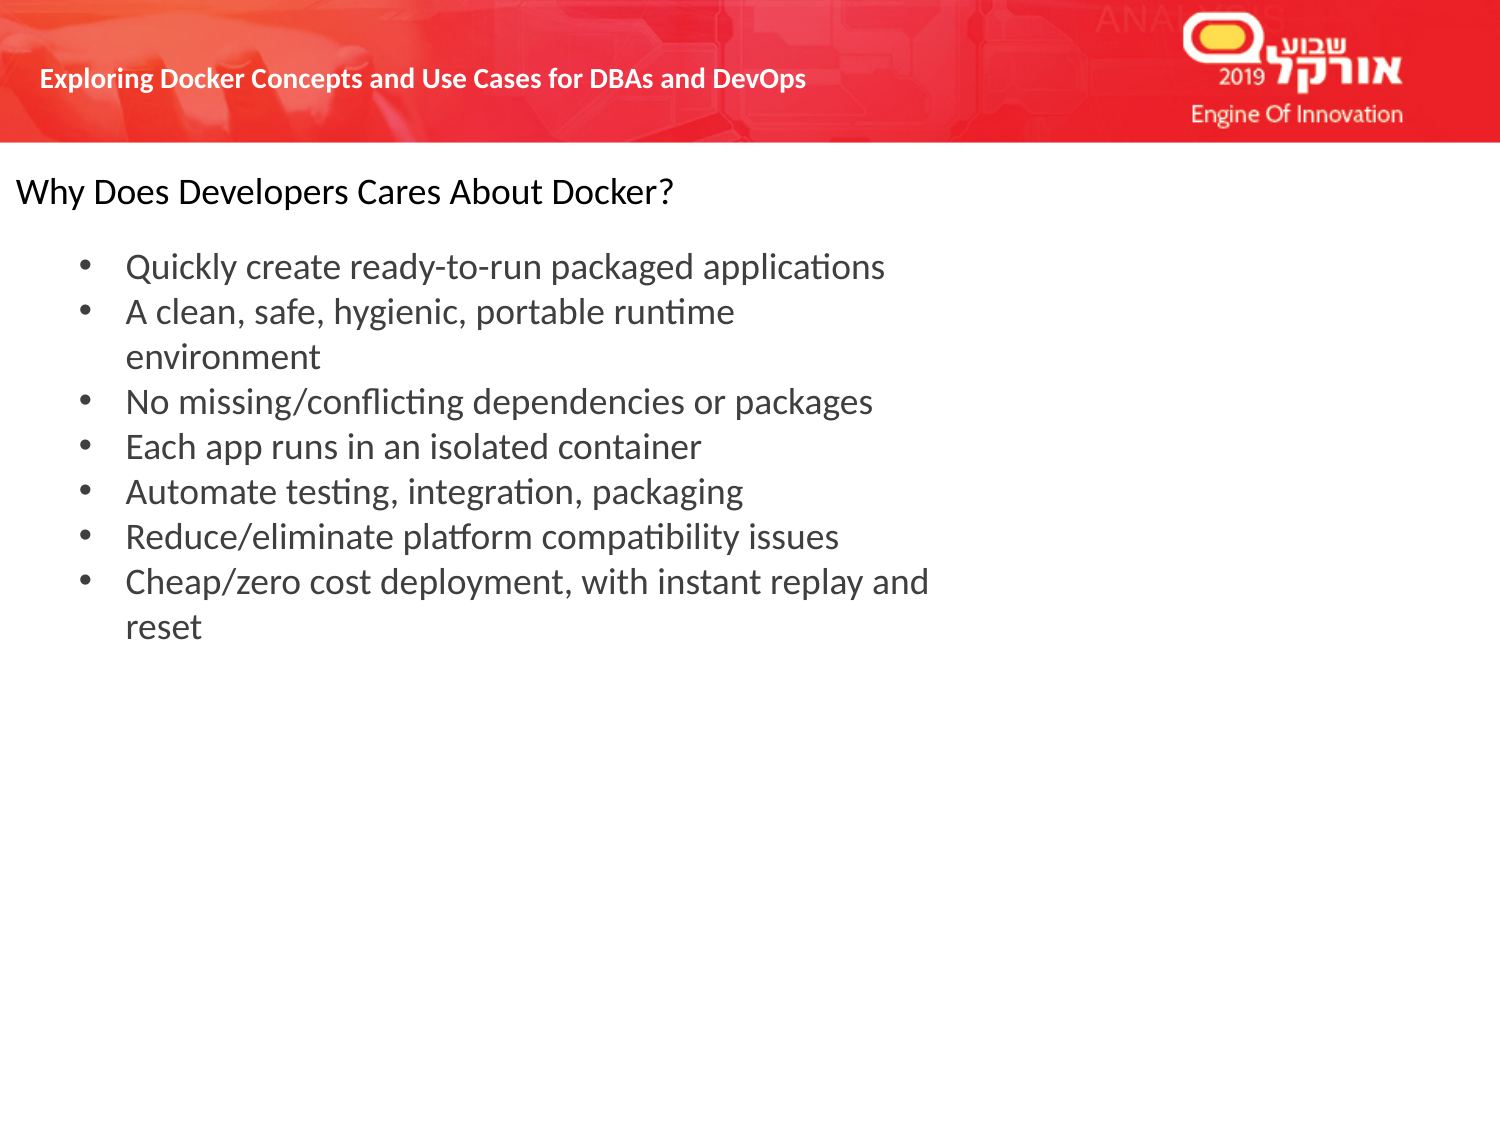

Why Does Developers Cares About Docker?
Quickly create ready-to-run packaged applications
A clean, safe, hygienic, portable runtime environment
No missing/conflicting dependencies or packages
Each app runs in an isolated container
Automate testing, integration, packaging
Reduce/eliminate platform compatibility issues
Cheap/zero cost deployment, with instant replay and reset